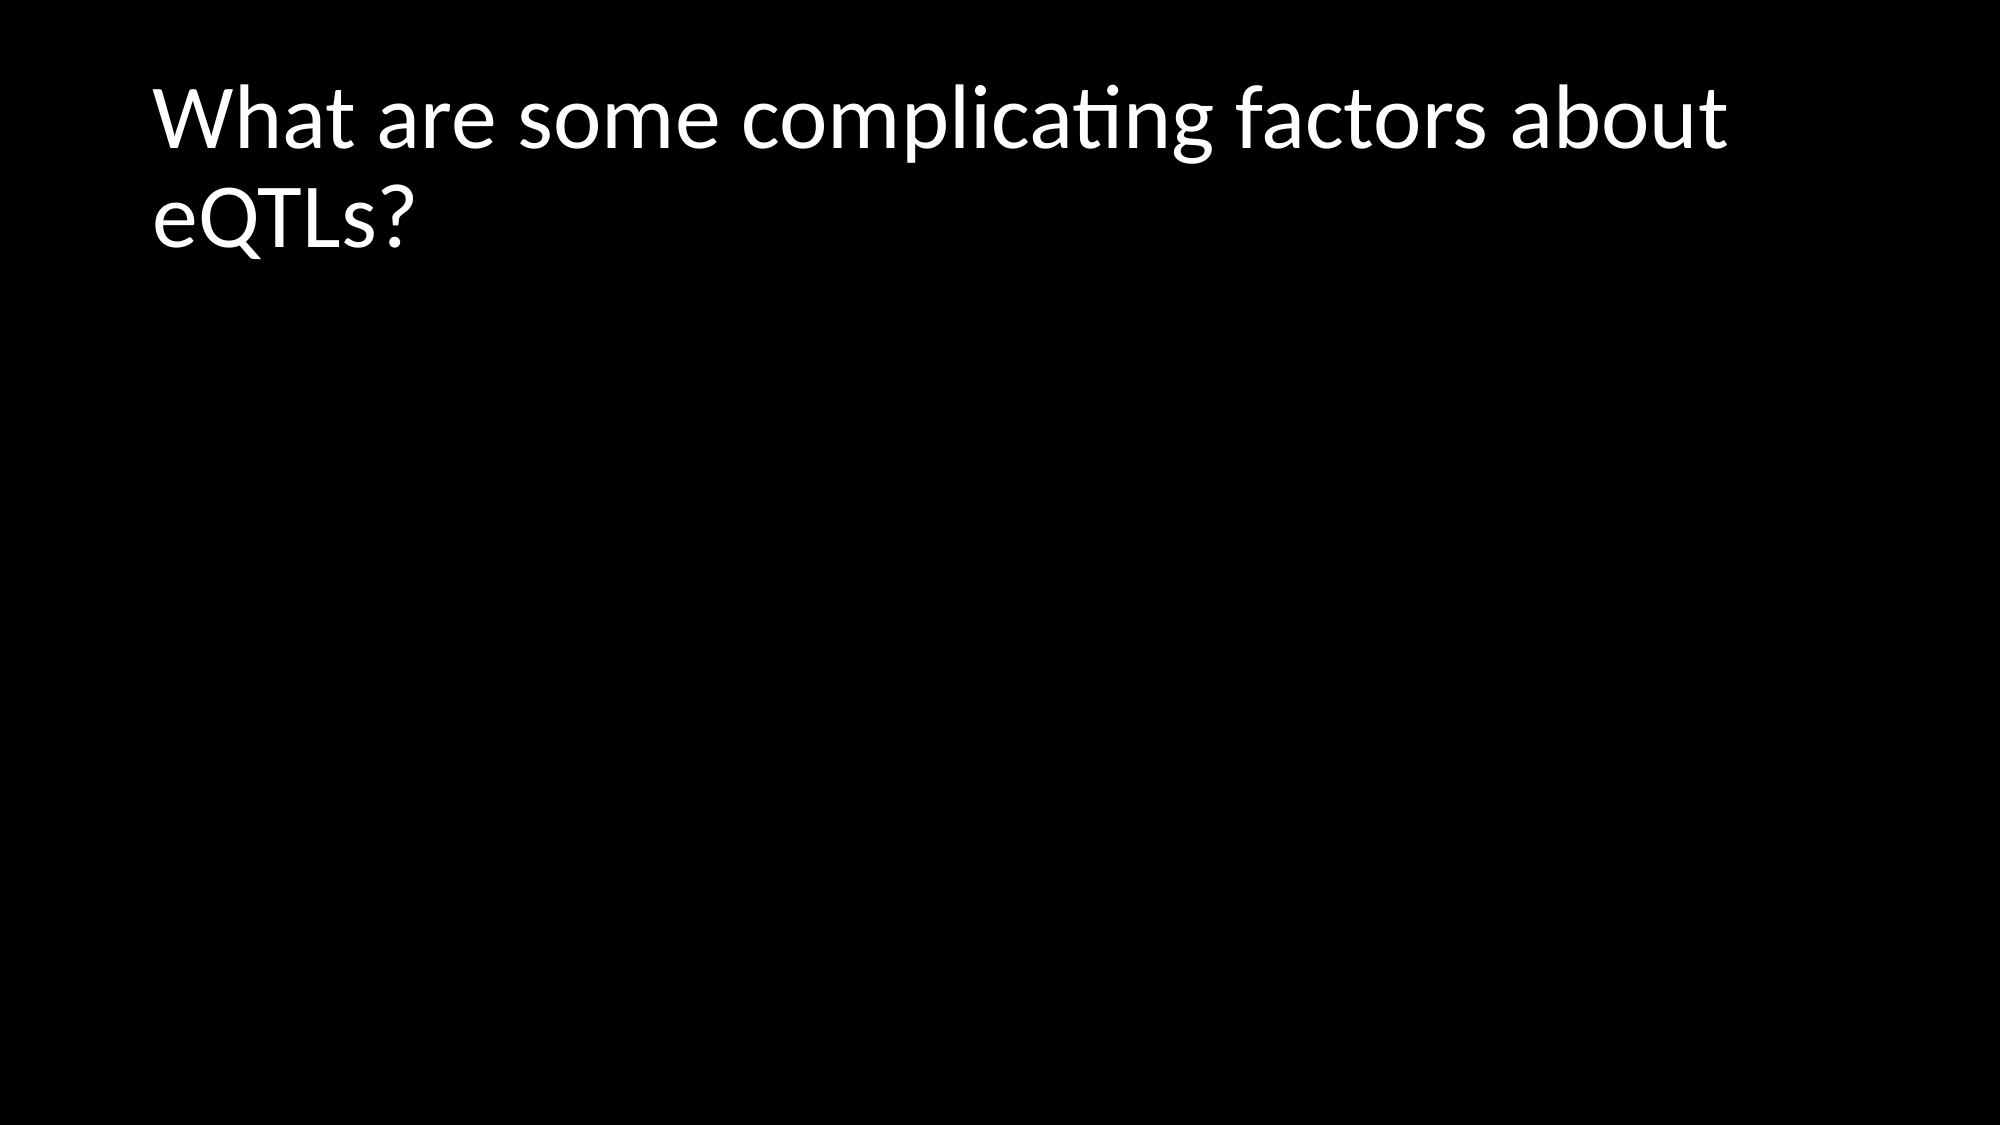

# What are some complicating factors about eQTLs?